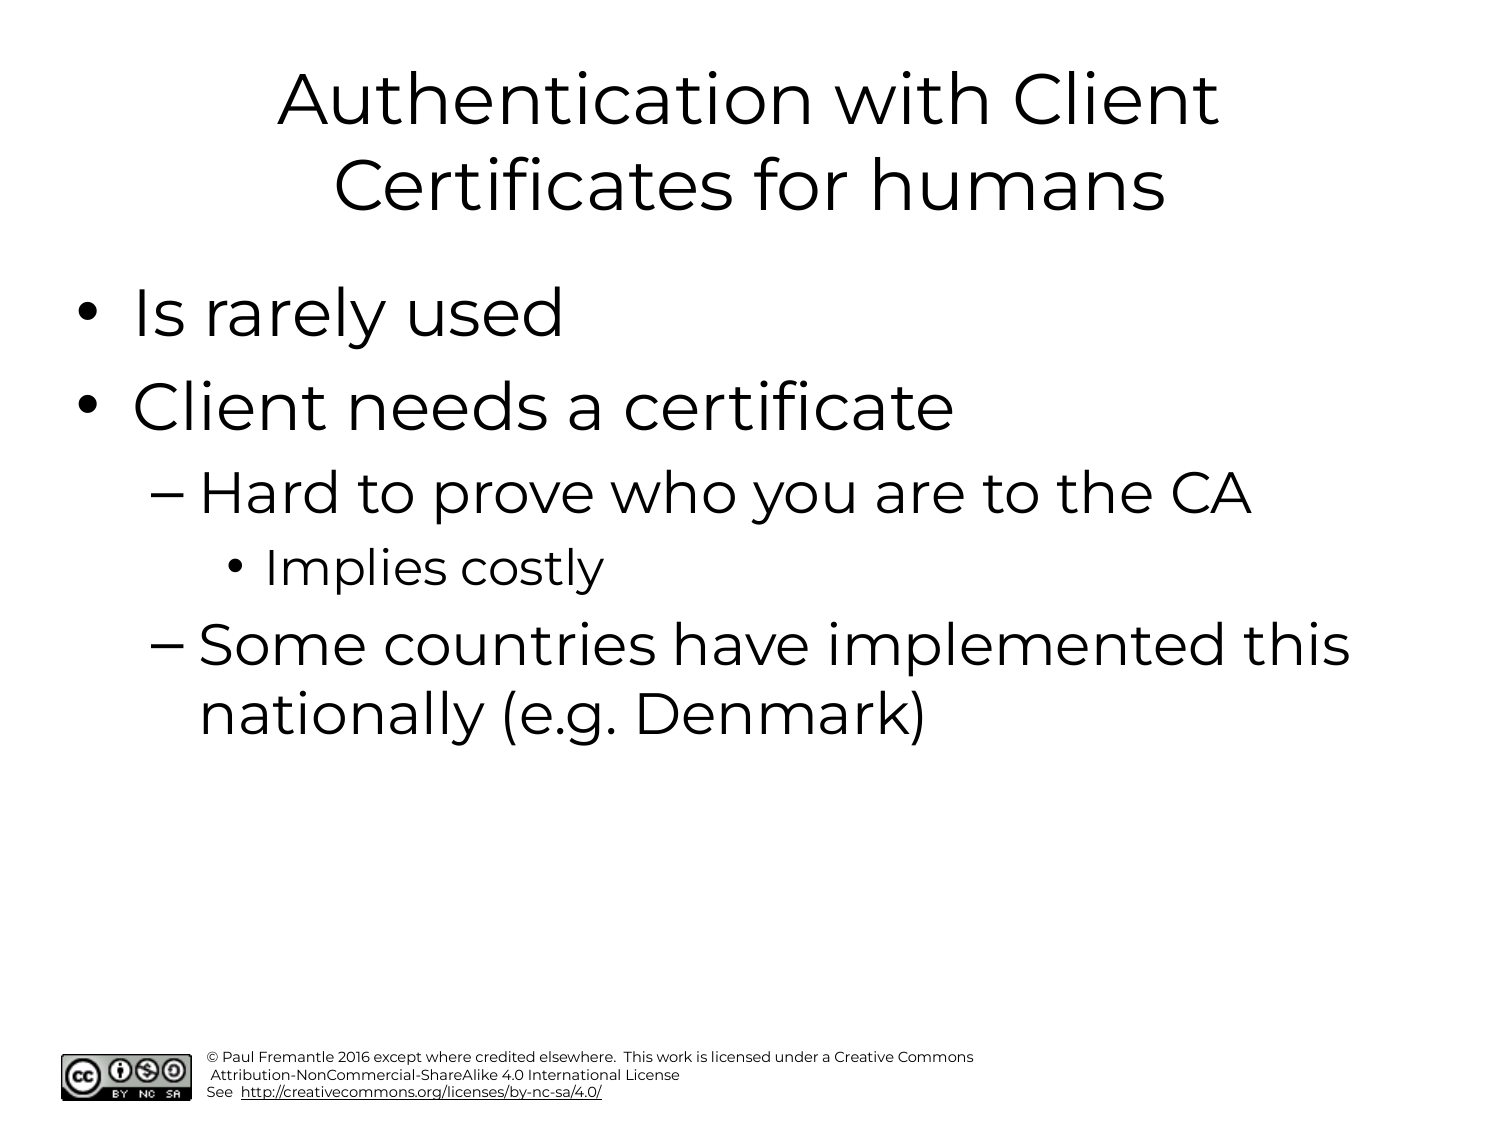

# Authentication with Client Certificates for humans
Is rarely used
Client needs a certificate
Hard to prove who you are to the CA
Implies costly
Some countries have implemented this nationally (e.g. Denmark)